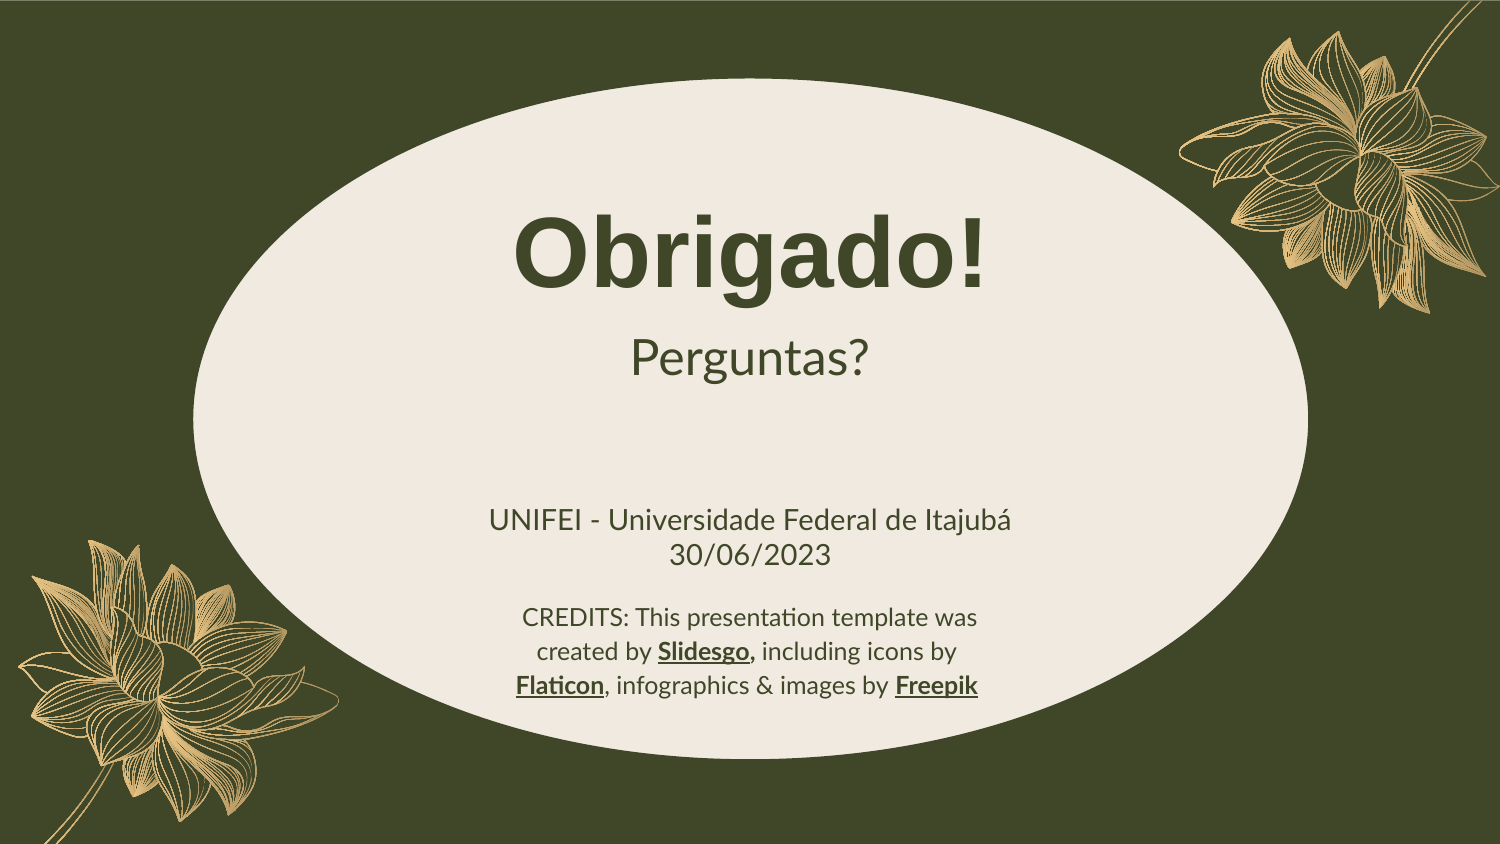

# Obrigado!
Perguntas?
UNIFEI - Universidade Federal de Itajubá
30/06/2023